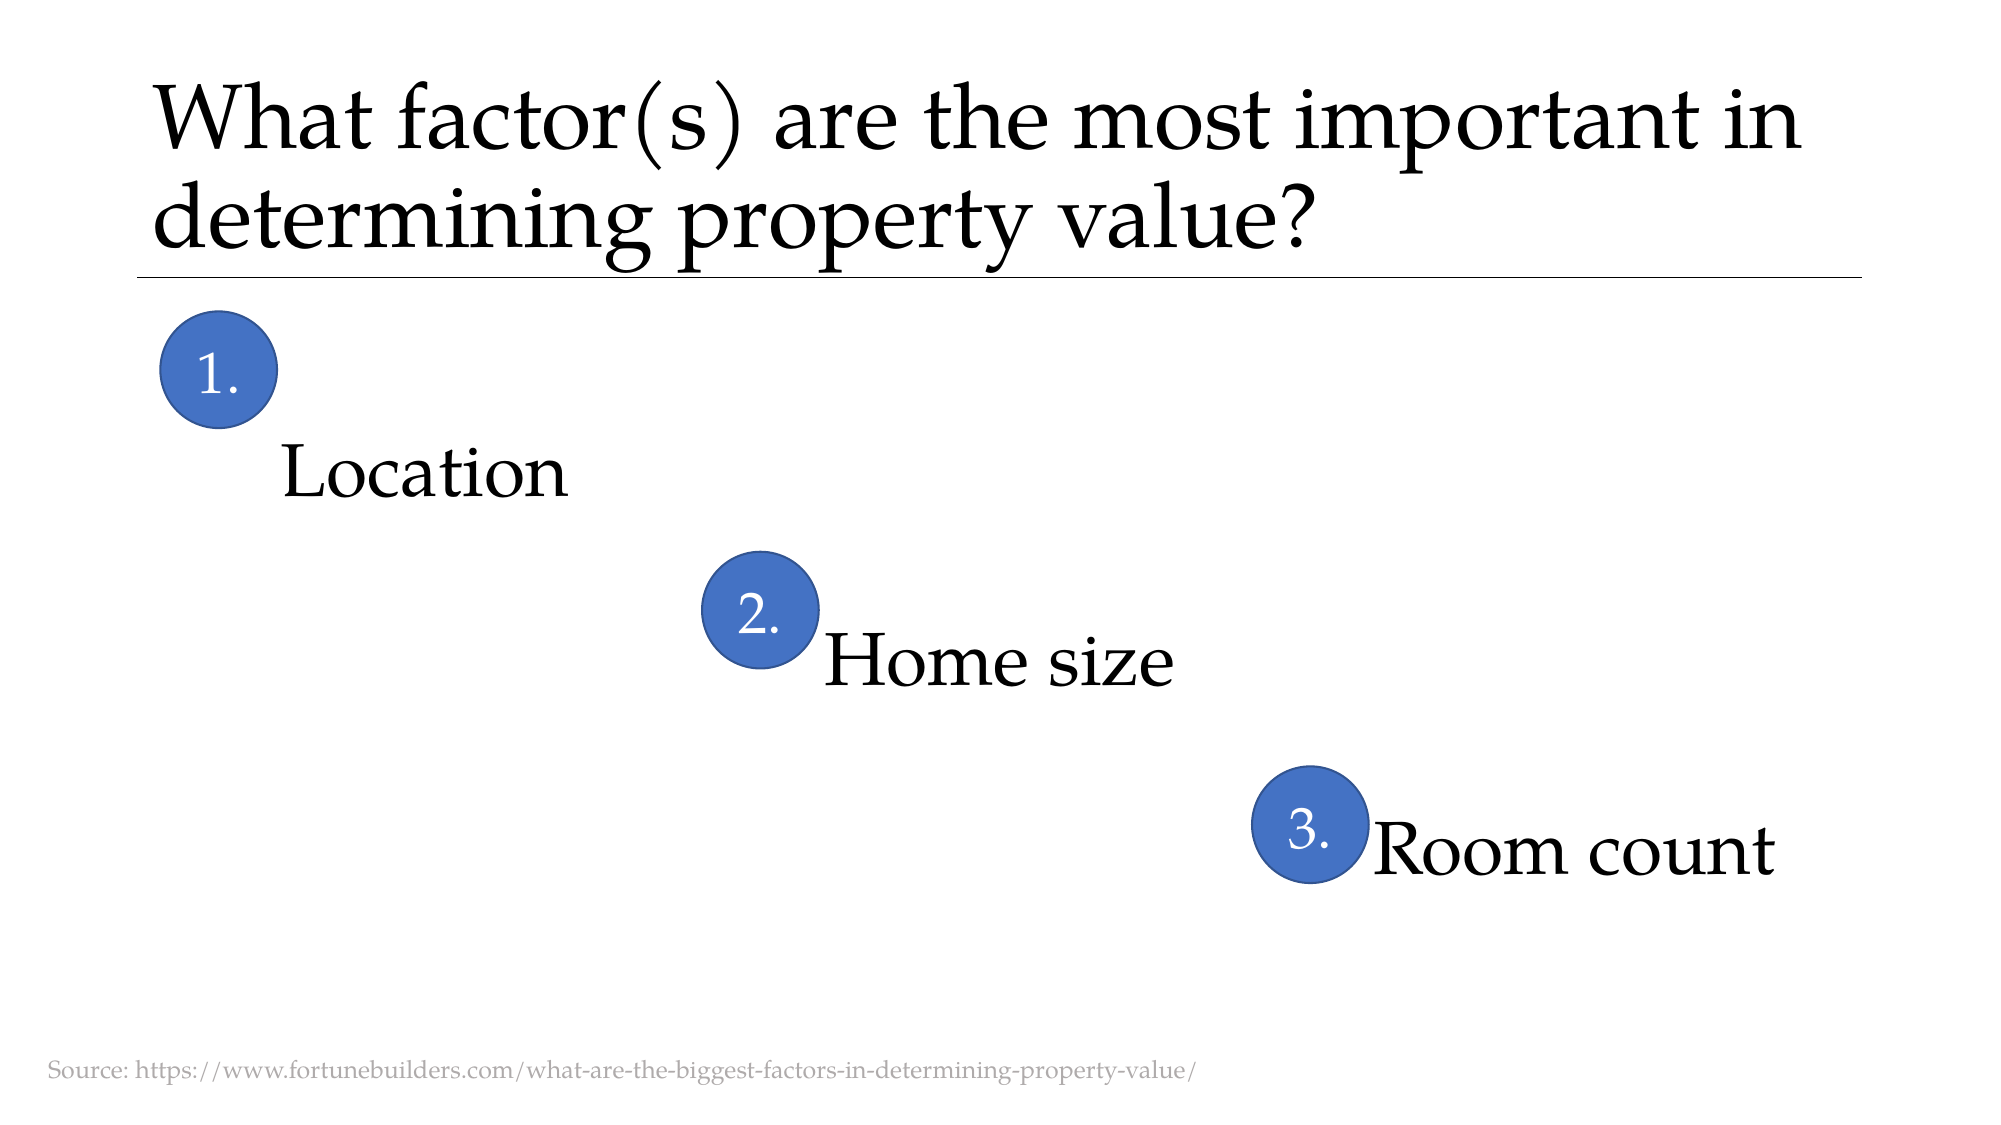

# What factor(s) are the most important in determining property value?
| Location | Home size | Room count |
| --- | --- | --- |
1.
2.
3.
Source: https://www.fortunebuilders.com/what-are-the-biggest-factors-in-determining-property-value/